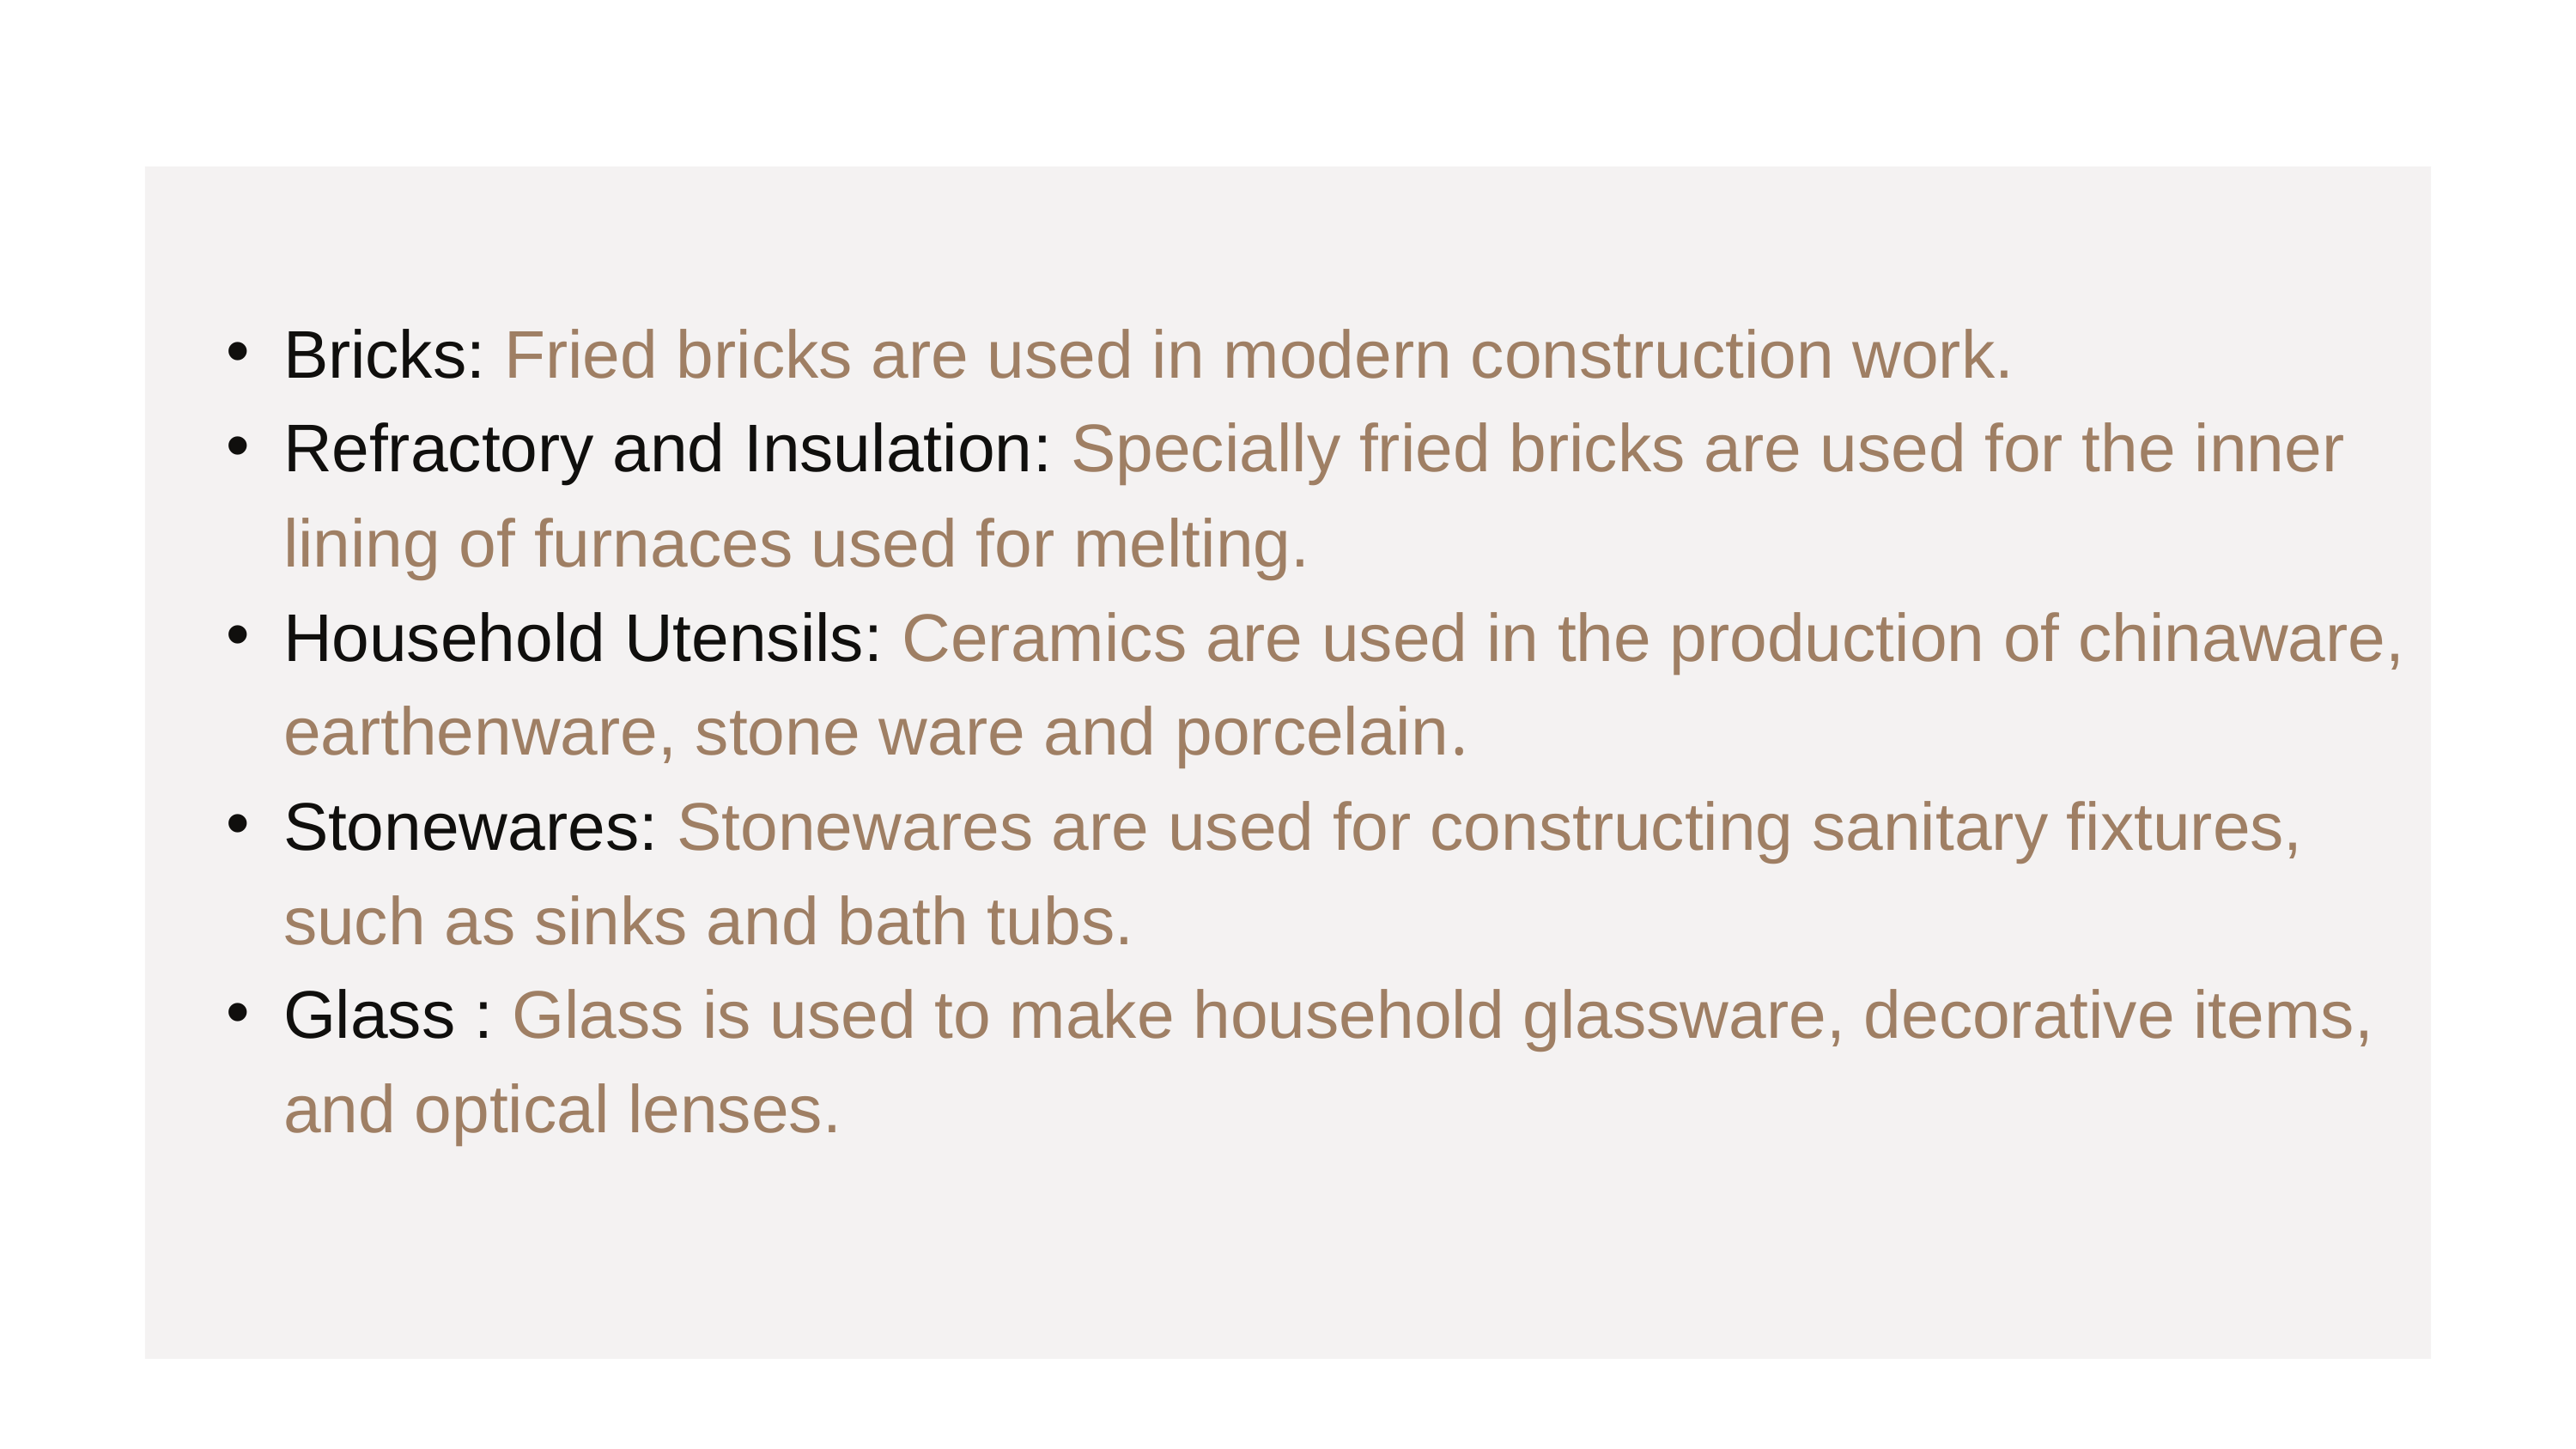

Bricks: Fried bricks are used in modern construction work.
Refractory and Insulation: Specially fried bricks are used for the inner lining of furnaces used for melting.
Household Utensils: Ceramics are used in the production of chinaware, earthenware, stone ware and porcelain.
Stonewares: Stonewares are used for constructing sanitary fixtures, such as sinks and bath tubs.
Glass : Glass is used to make household glassware, decorative items, and optical lenses.